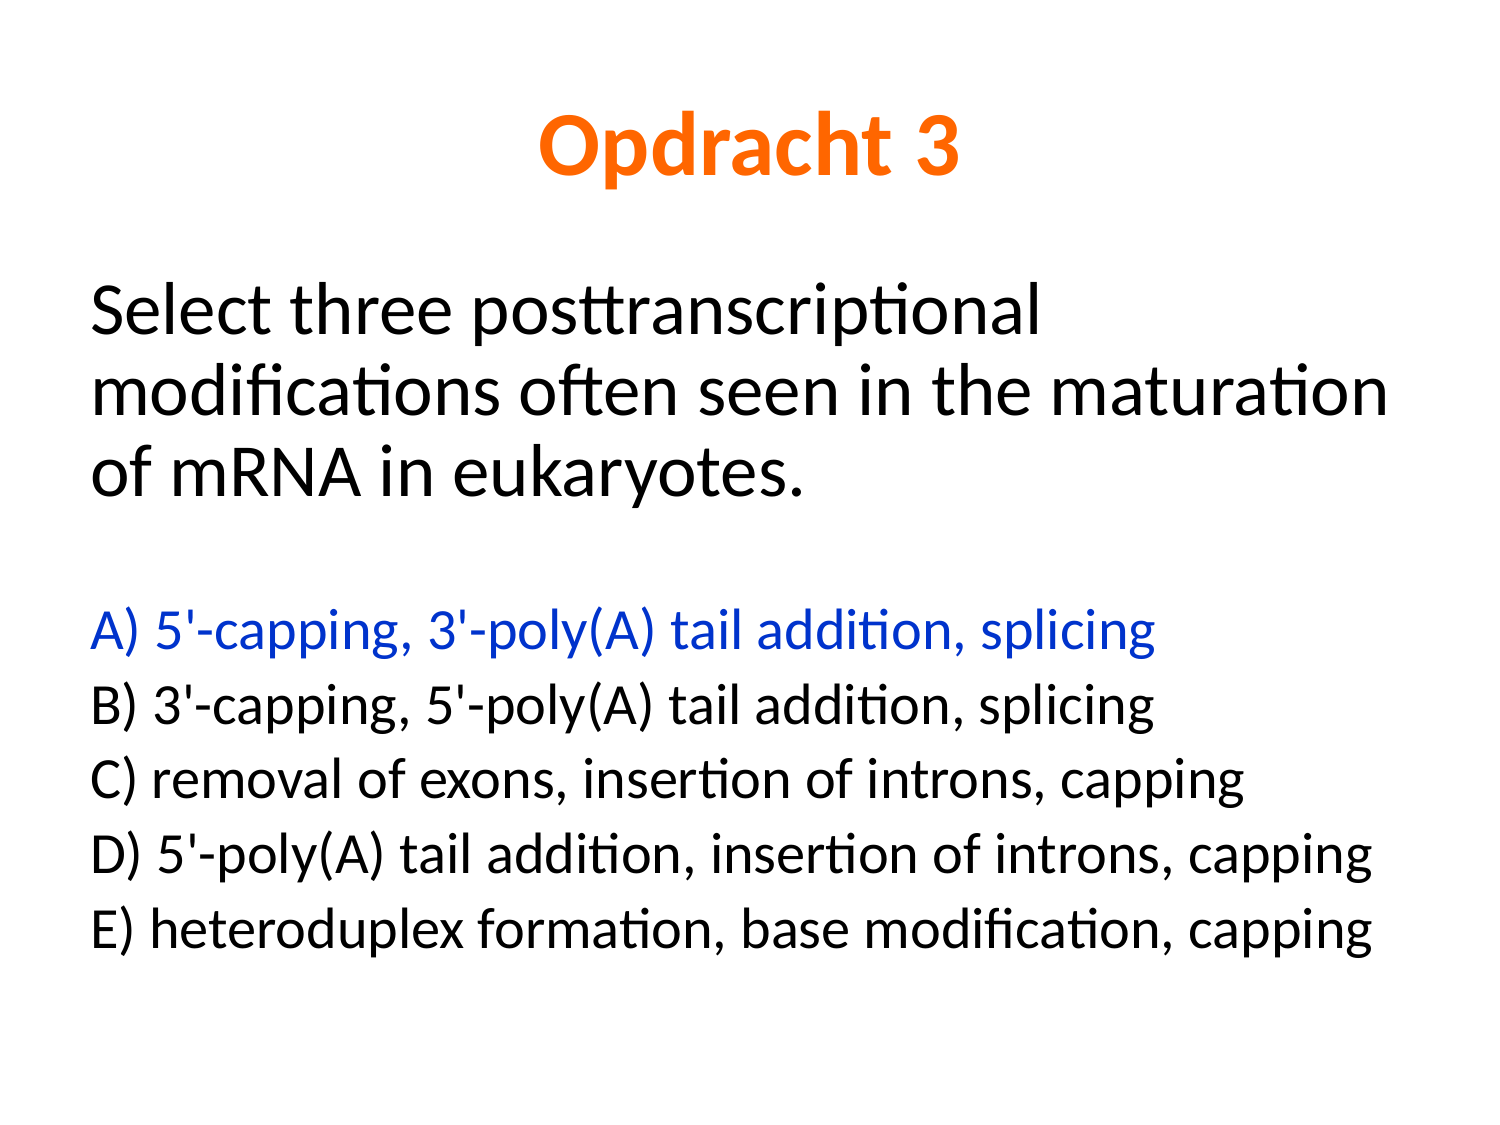

# Opdracht 3
Select three posttranscriptional modifications often seen in the maturation of mRNA in eukaryotes.

A) 5'-capping, 3'-poly(A) tail addition, splicing
B) 3'-capping, 5'-poly(A) tail addition, splicing
C) removal of exons, insertion of introns, capping
D) 5'-poly(A) tail addition, insertion of introns, capping
E) heteroduplex formation, base modification, capping